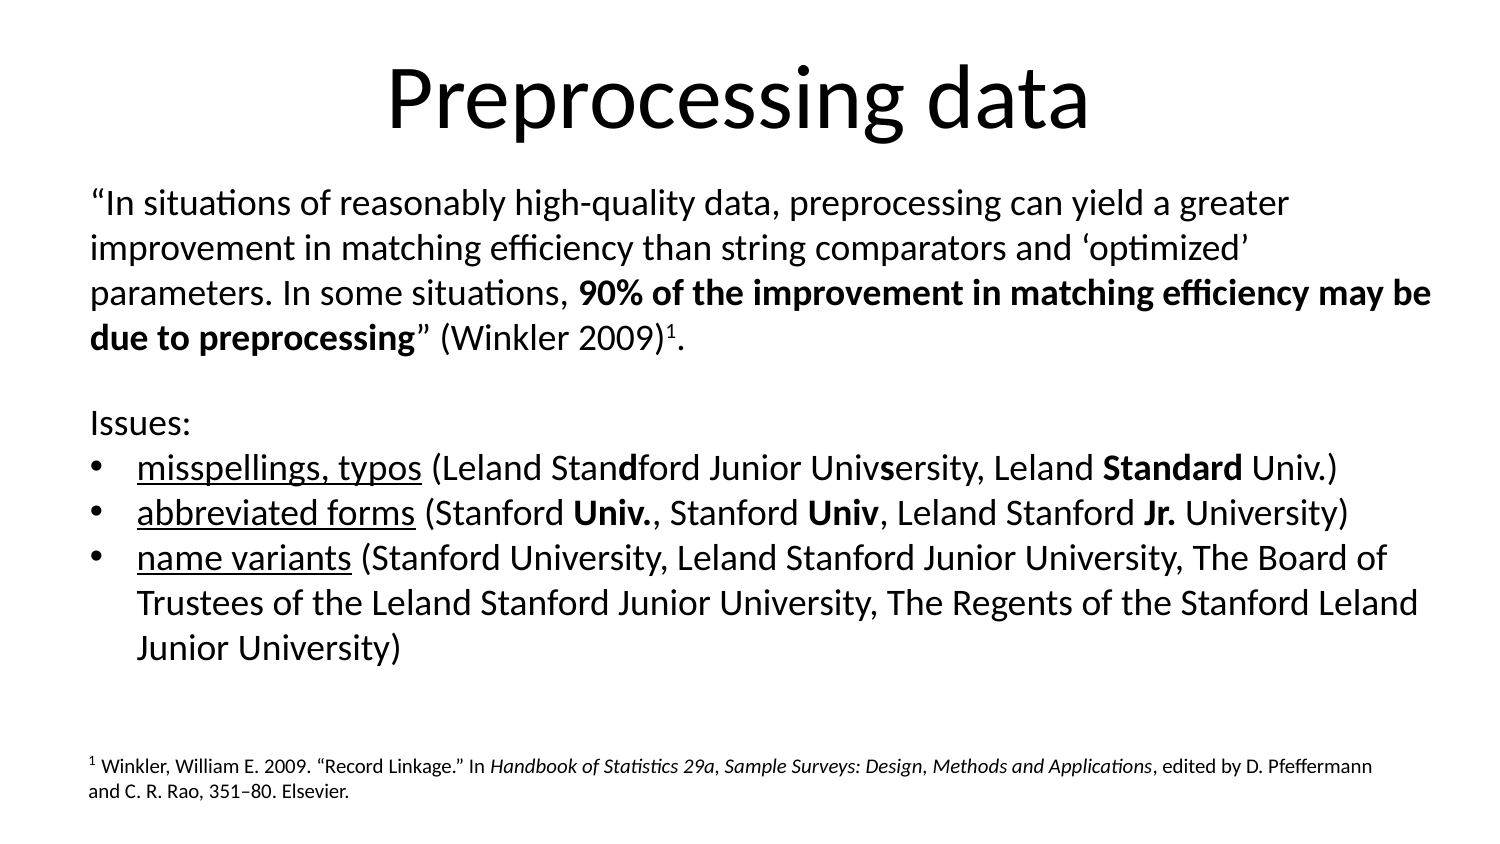

# Preprocessing data
“In situations of reasonably high-quality data, preprocessing can yield a greater improvement in matching efficiency than string comparators and ‘optimized’ parameters. In some situations, 90% of the improvement in matching efficiency may be due to preprocessing” (Winkler 2009)1.

Issues:
misspellings, typos (Leland Standford Junior Univsersity, Leland Standard Univ.)
abbreviated forms (Stanford Univ., Stanford Univ, Leland Stanford Jr. University)
name variants (Stanford University, Leland Stanford Junior University, The Board of Trustees of the Leland Stanford Junior University, The Regents of the Stanford Leland Junior University)
1 Winkler, William E. 2009. “Record Linkage.” In Handbook of Statistics 29a, Sample Surveys: Design, Methods and Applications, edited by D. Pfeffermann and C. R. Rao, 351–80. Elsevier.